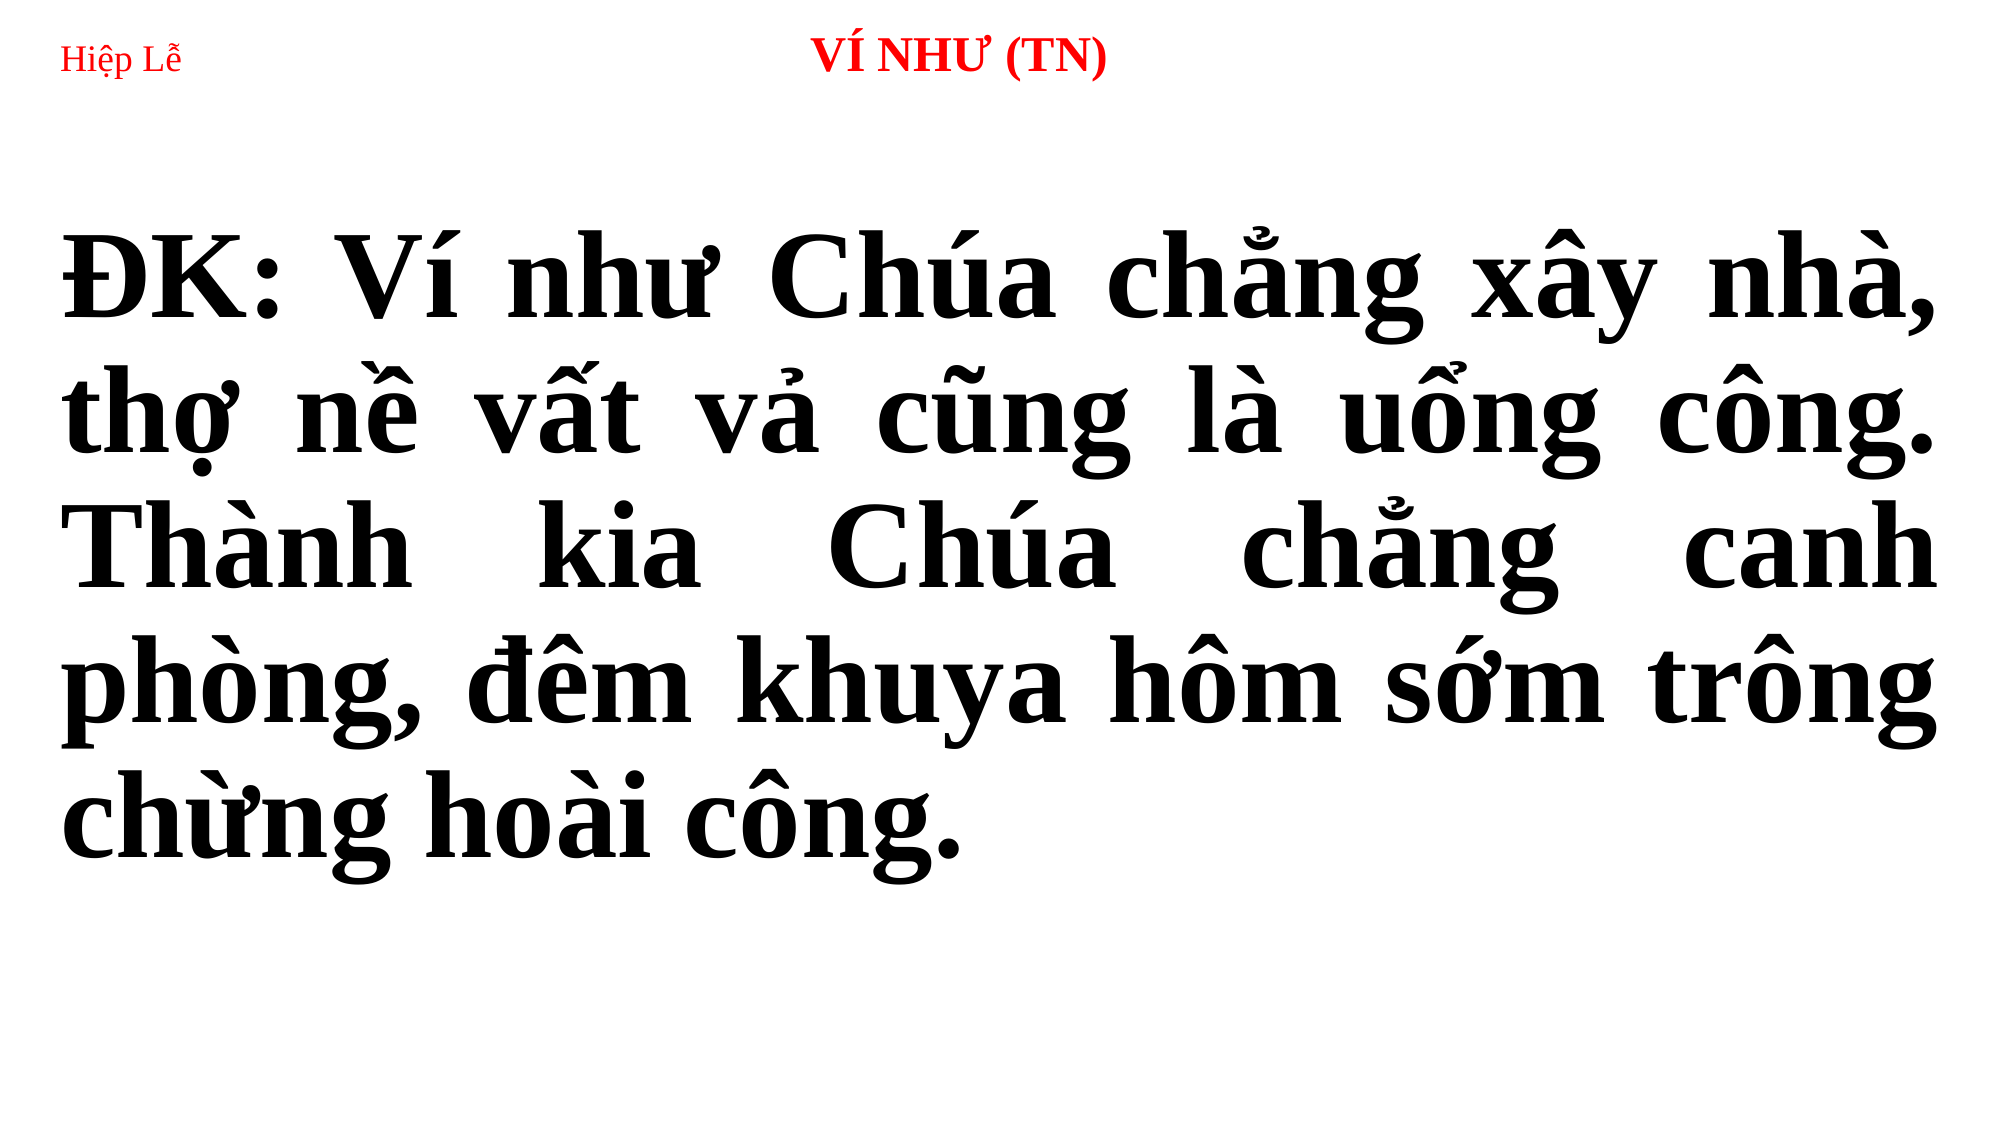

# Hiệp Lễ                              			VÍ NHƯ (TN)
ĐK: Ví như Chúa chẳng xây nhà, thợ nề vất vả cũng là uổng công. Thành kia Chúa chẳng canh phòng, đêm khuya hôm sớm trông chừng hoài công.